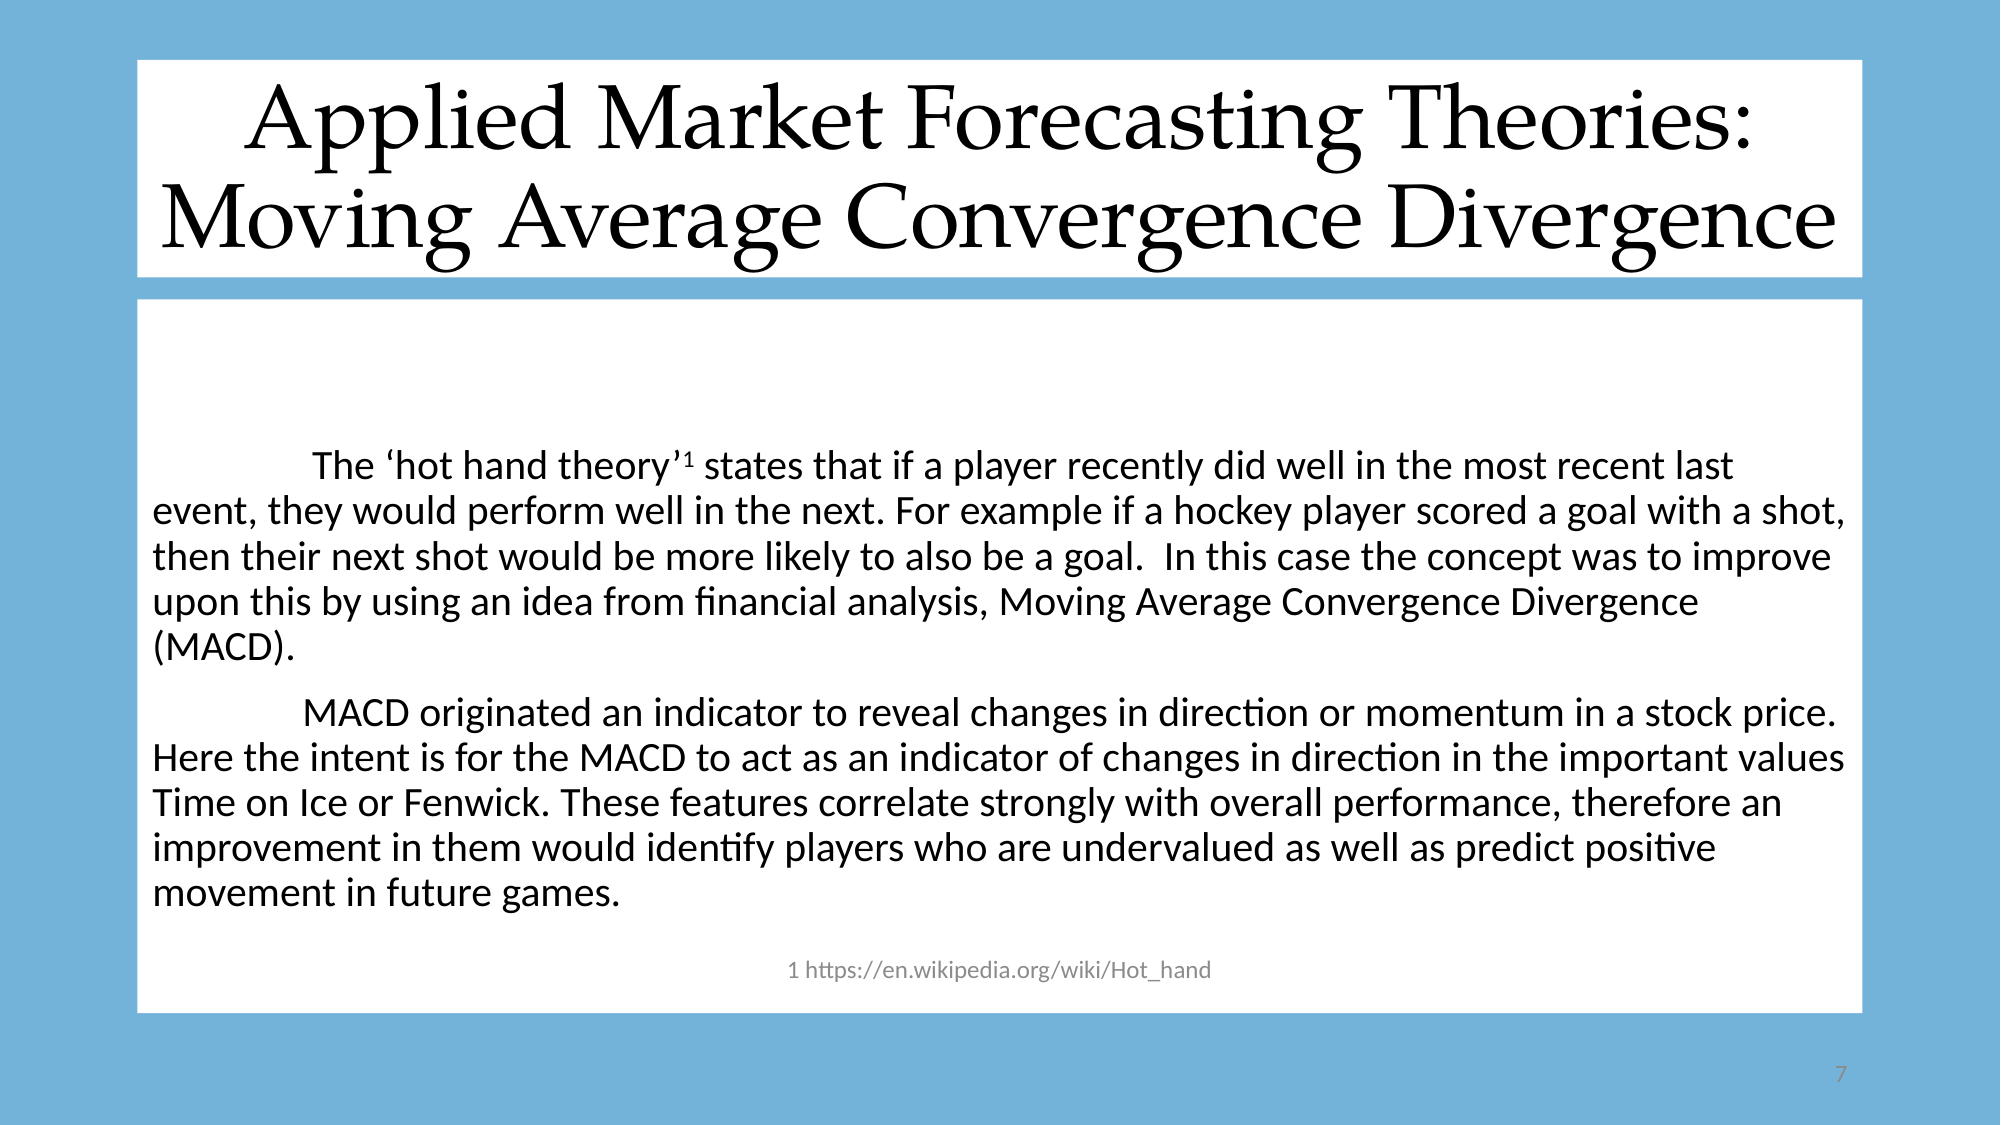

# Applied Market Forecasting Theories: Moving Average Convergence Divergence

	 The ‘hot hand theory’1 states that if a player recently did well in the most recent last event, they would perform well in the next. For example if a hockey player scored a goal with a shot, then their next shot would be more likely to also be a goal.  In this case the concept was to improve upon this by using an idea from financial analysis, Moving Average Convergence Divergence (MACD).
	MACD originated an indicator to reveal changes in direction or momentum in a stock price. Here the intent is for the MACD to act as an indicator of changes in direction in the important values Time on Ice or Fenwick. These features correlate strongly with overall performance, therefore an improvement in them would identify players who are undervalued as well as predict positive movement in future games.
1 https://en.wikipedia.org/wiki/Hot_hand

7